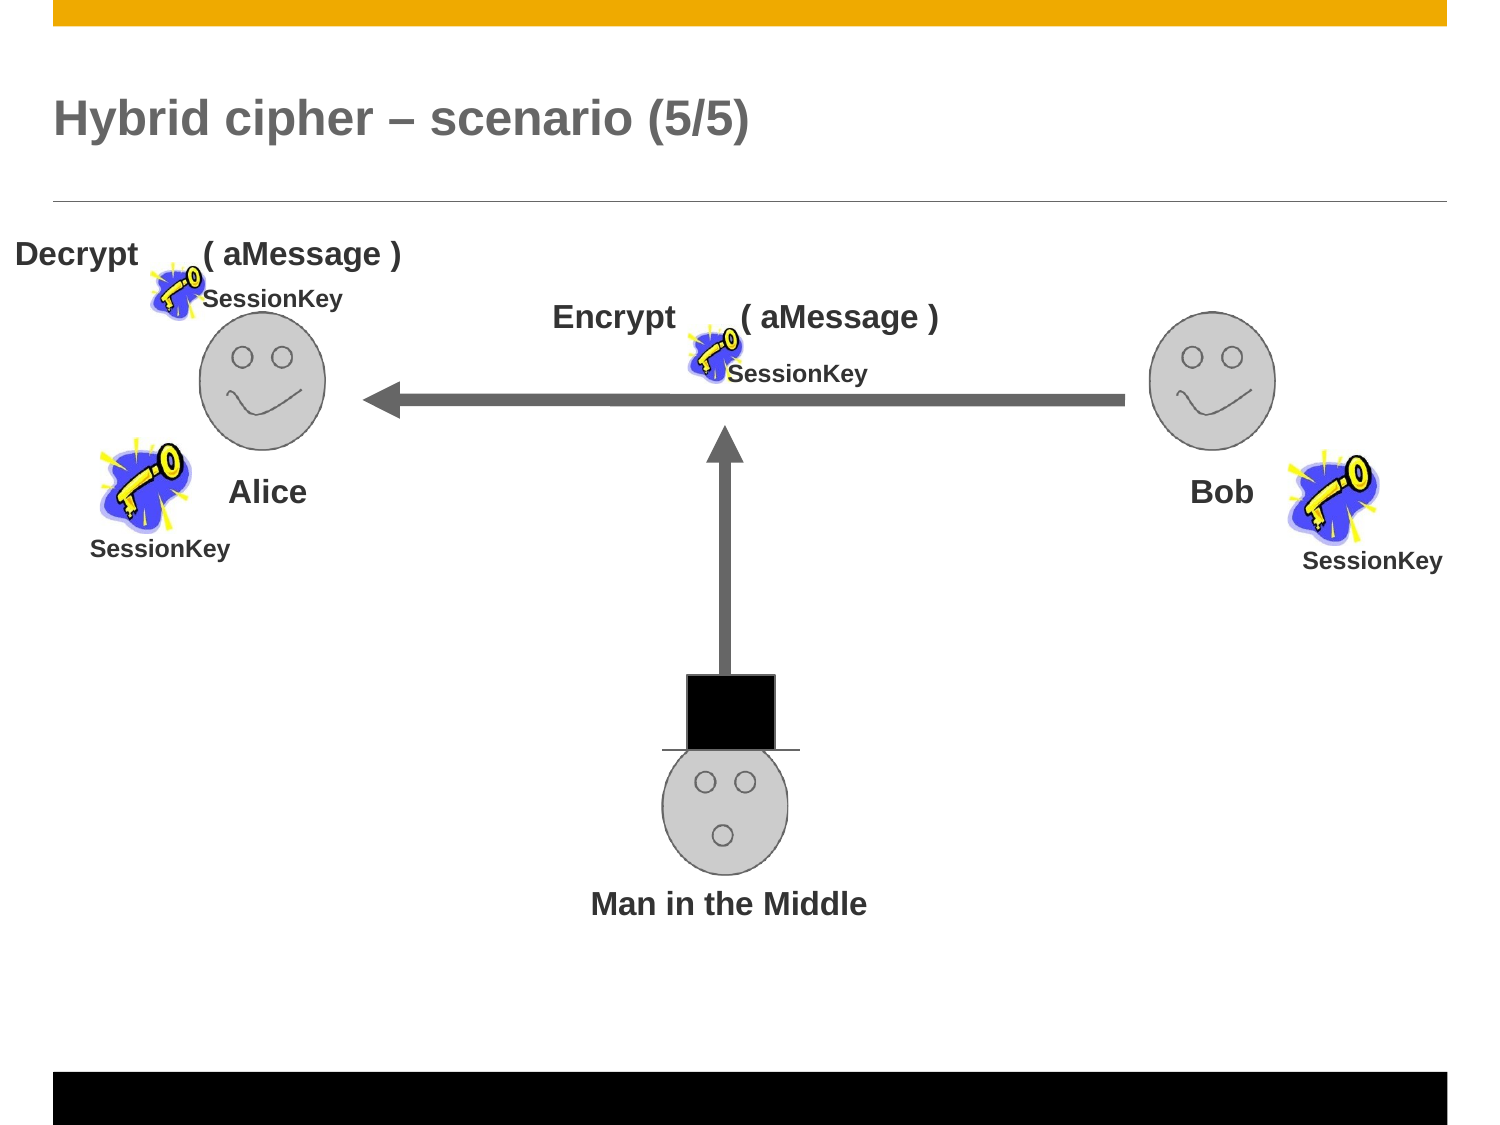

# Hybrid cipher – scenario (5/5)

Decrypt
( aMessage )
SessionKey

Encrypt
( aMessage )
SessionKey

Alice
SessionKey
Bob
SessionKey

Man in the Middle

©  2011 SAP AG. All rights reserved.